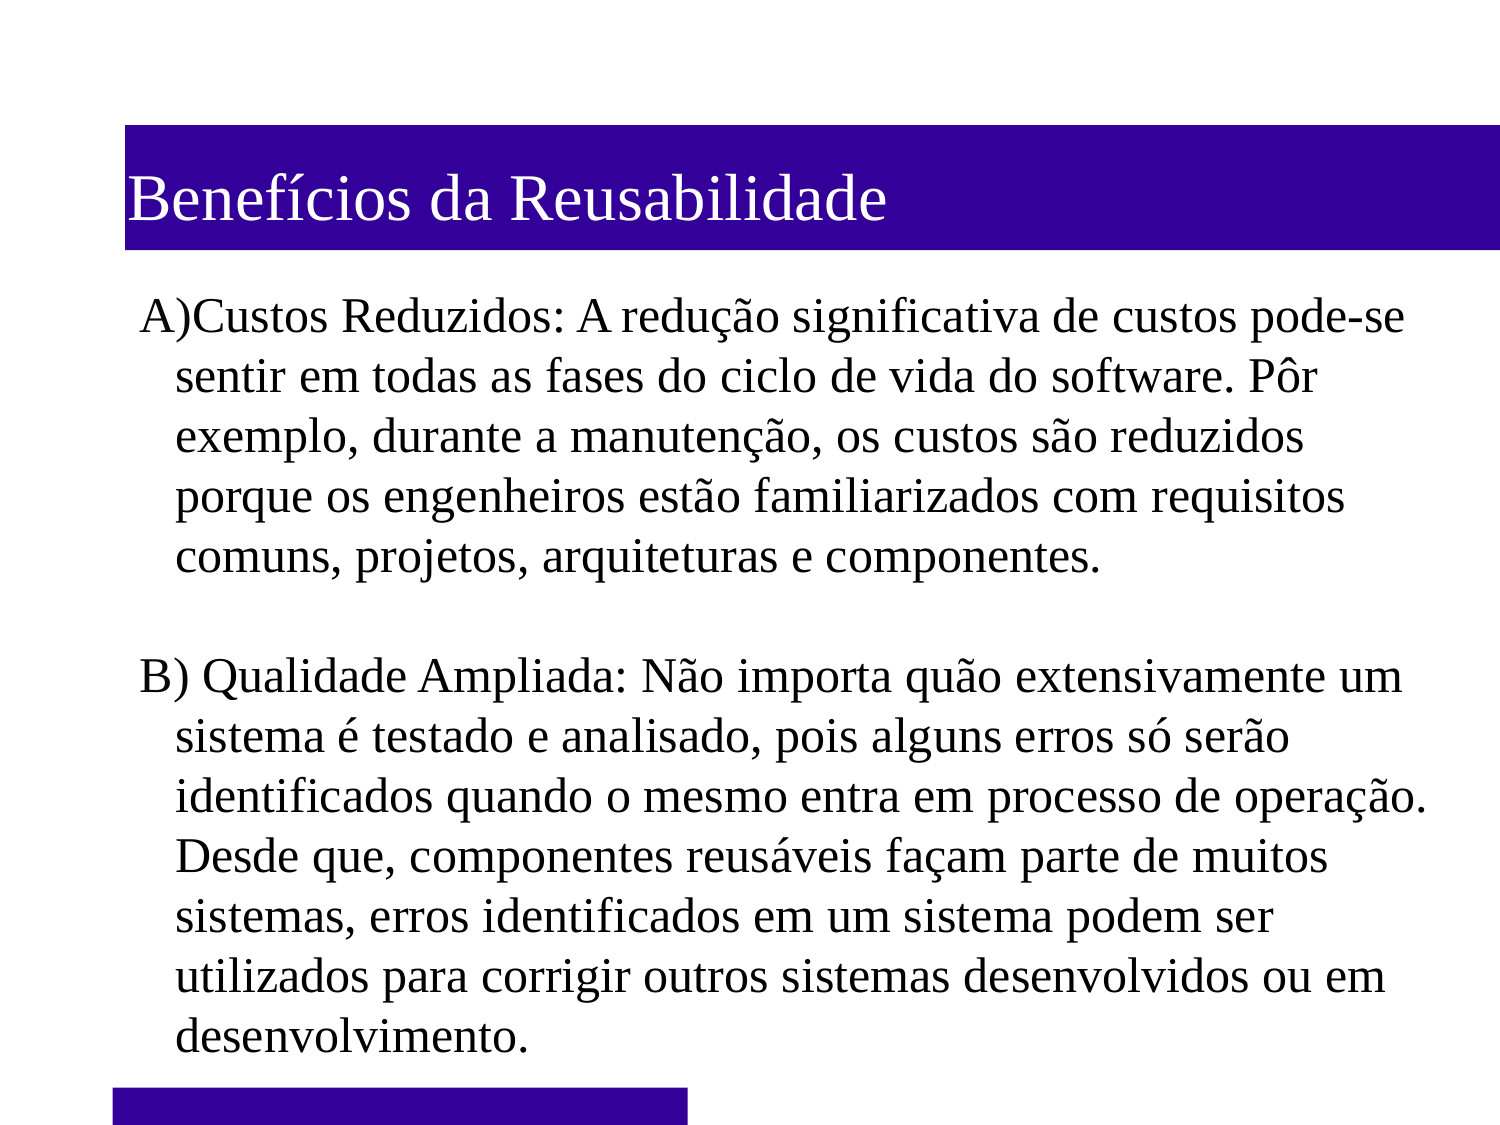

Benefícios da Reusabilidade
Custos Reduzidos: A redução significativa de custos pode-se sentir em todas as fases do ciclo de vida do software. Pôr exemplo, durante a manutenção, os custos são reduzidos porque os engenheiros estão familiarizados com requisitos comuns, projetos, arquiteturas e componentes.

 Qualidade Ampliada: Não importa quão extensivamente um sistema é testado e analisado, pois alguns erros só serão identificados quando o mesmo entra em processo de operação. Desde que, componentes reusáveis façam parte de muitos sistemas, erros identificados em um sistema podem ser utilizados para corrigir outros sistemas desenvolvidos ou em desenvolvimento.